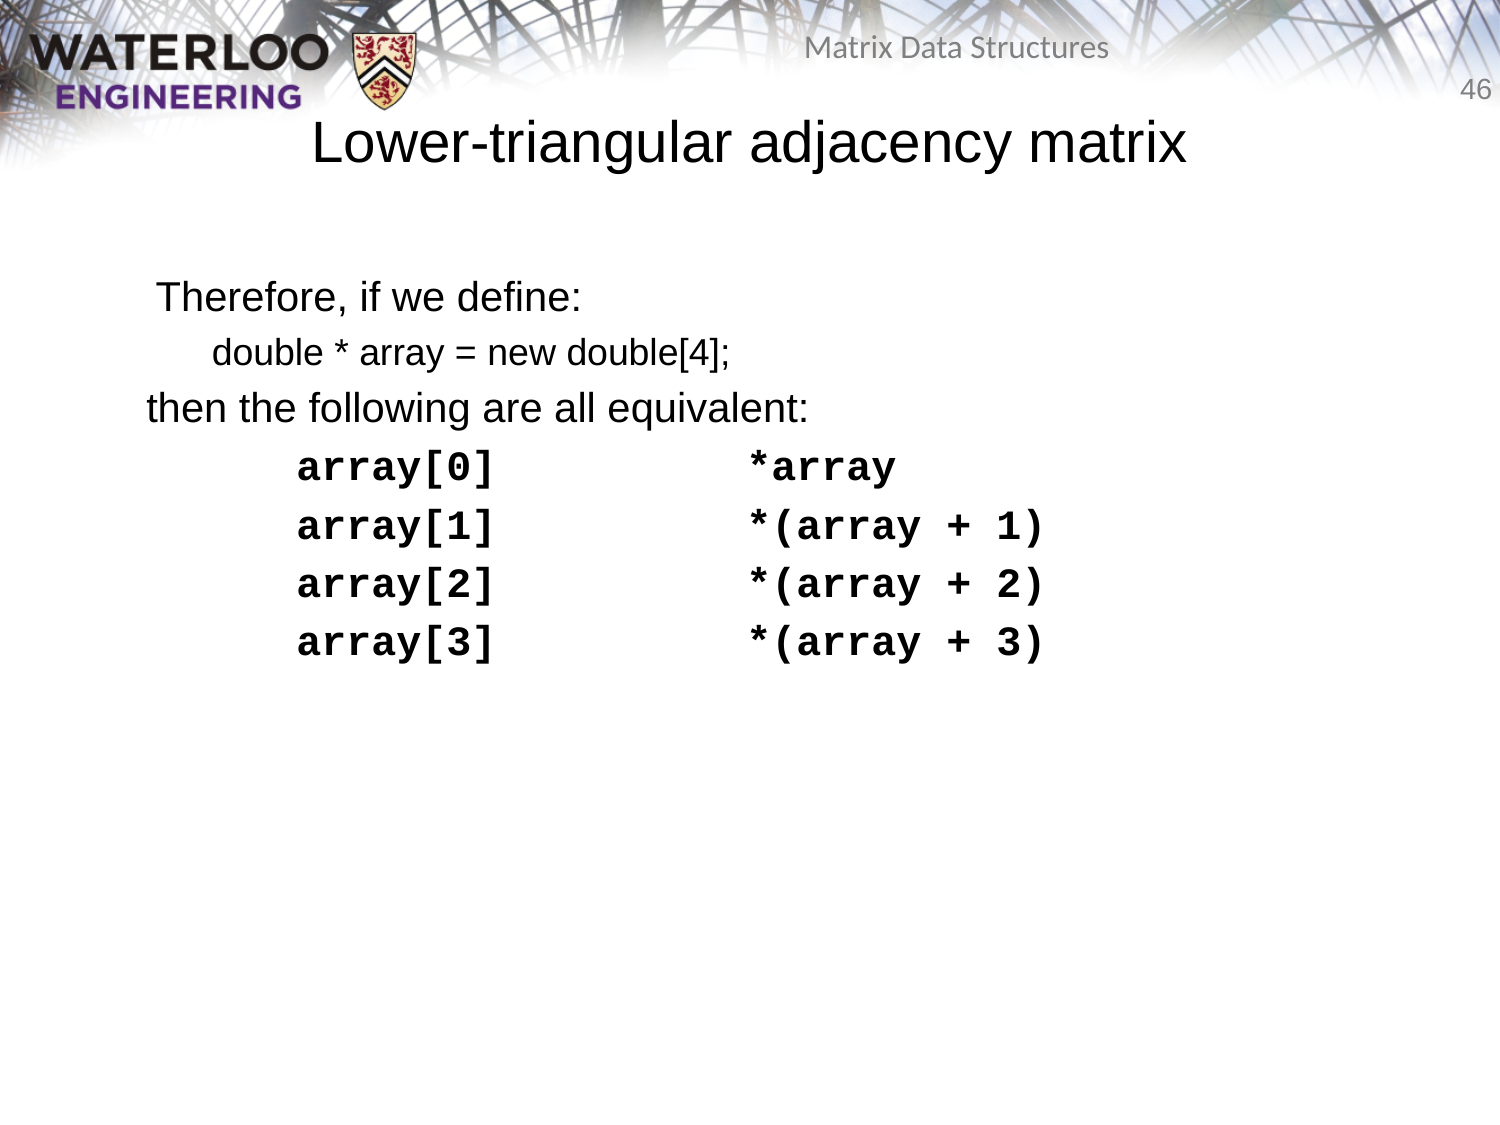

# Lower-triangular adjacency matrix
Therefore, if we define:
	double * array = new double[4];
	then the following are all equivalent:
		array[0]		*array
		array[1]		*(array + 1)
		array[2]		*(array + 2)
		array[3]		*(array + 3)